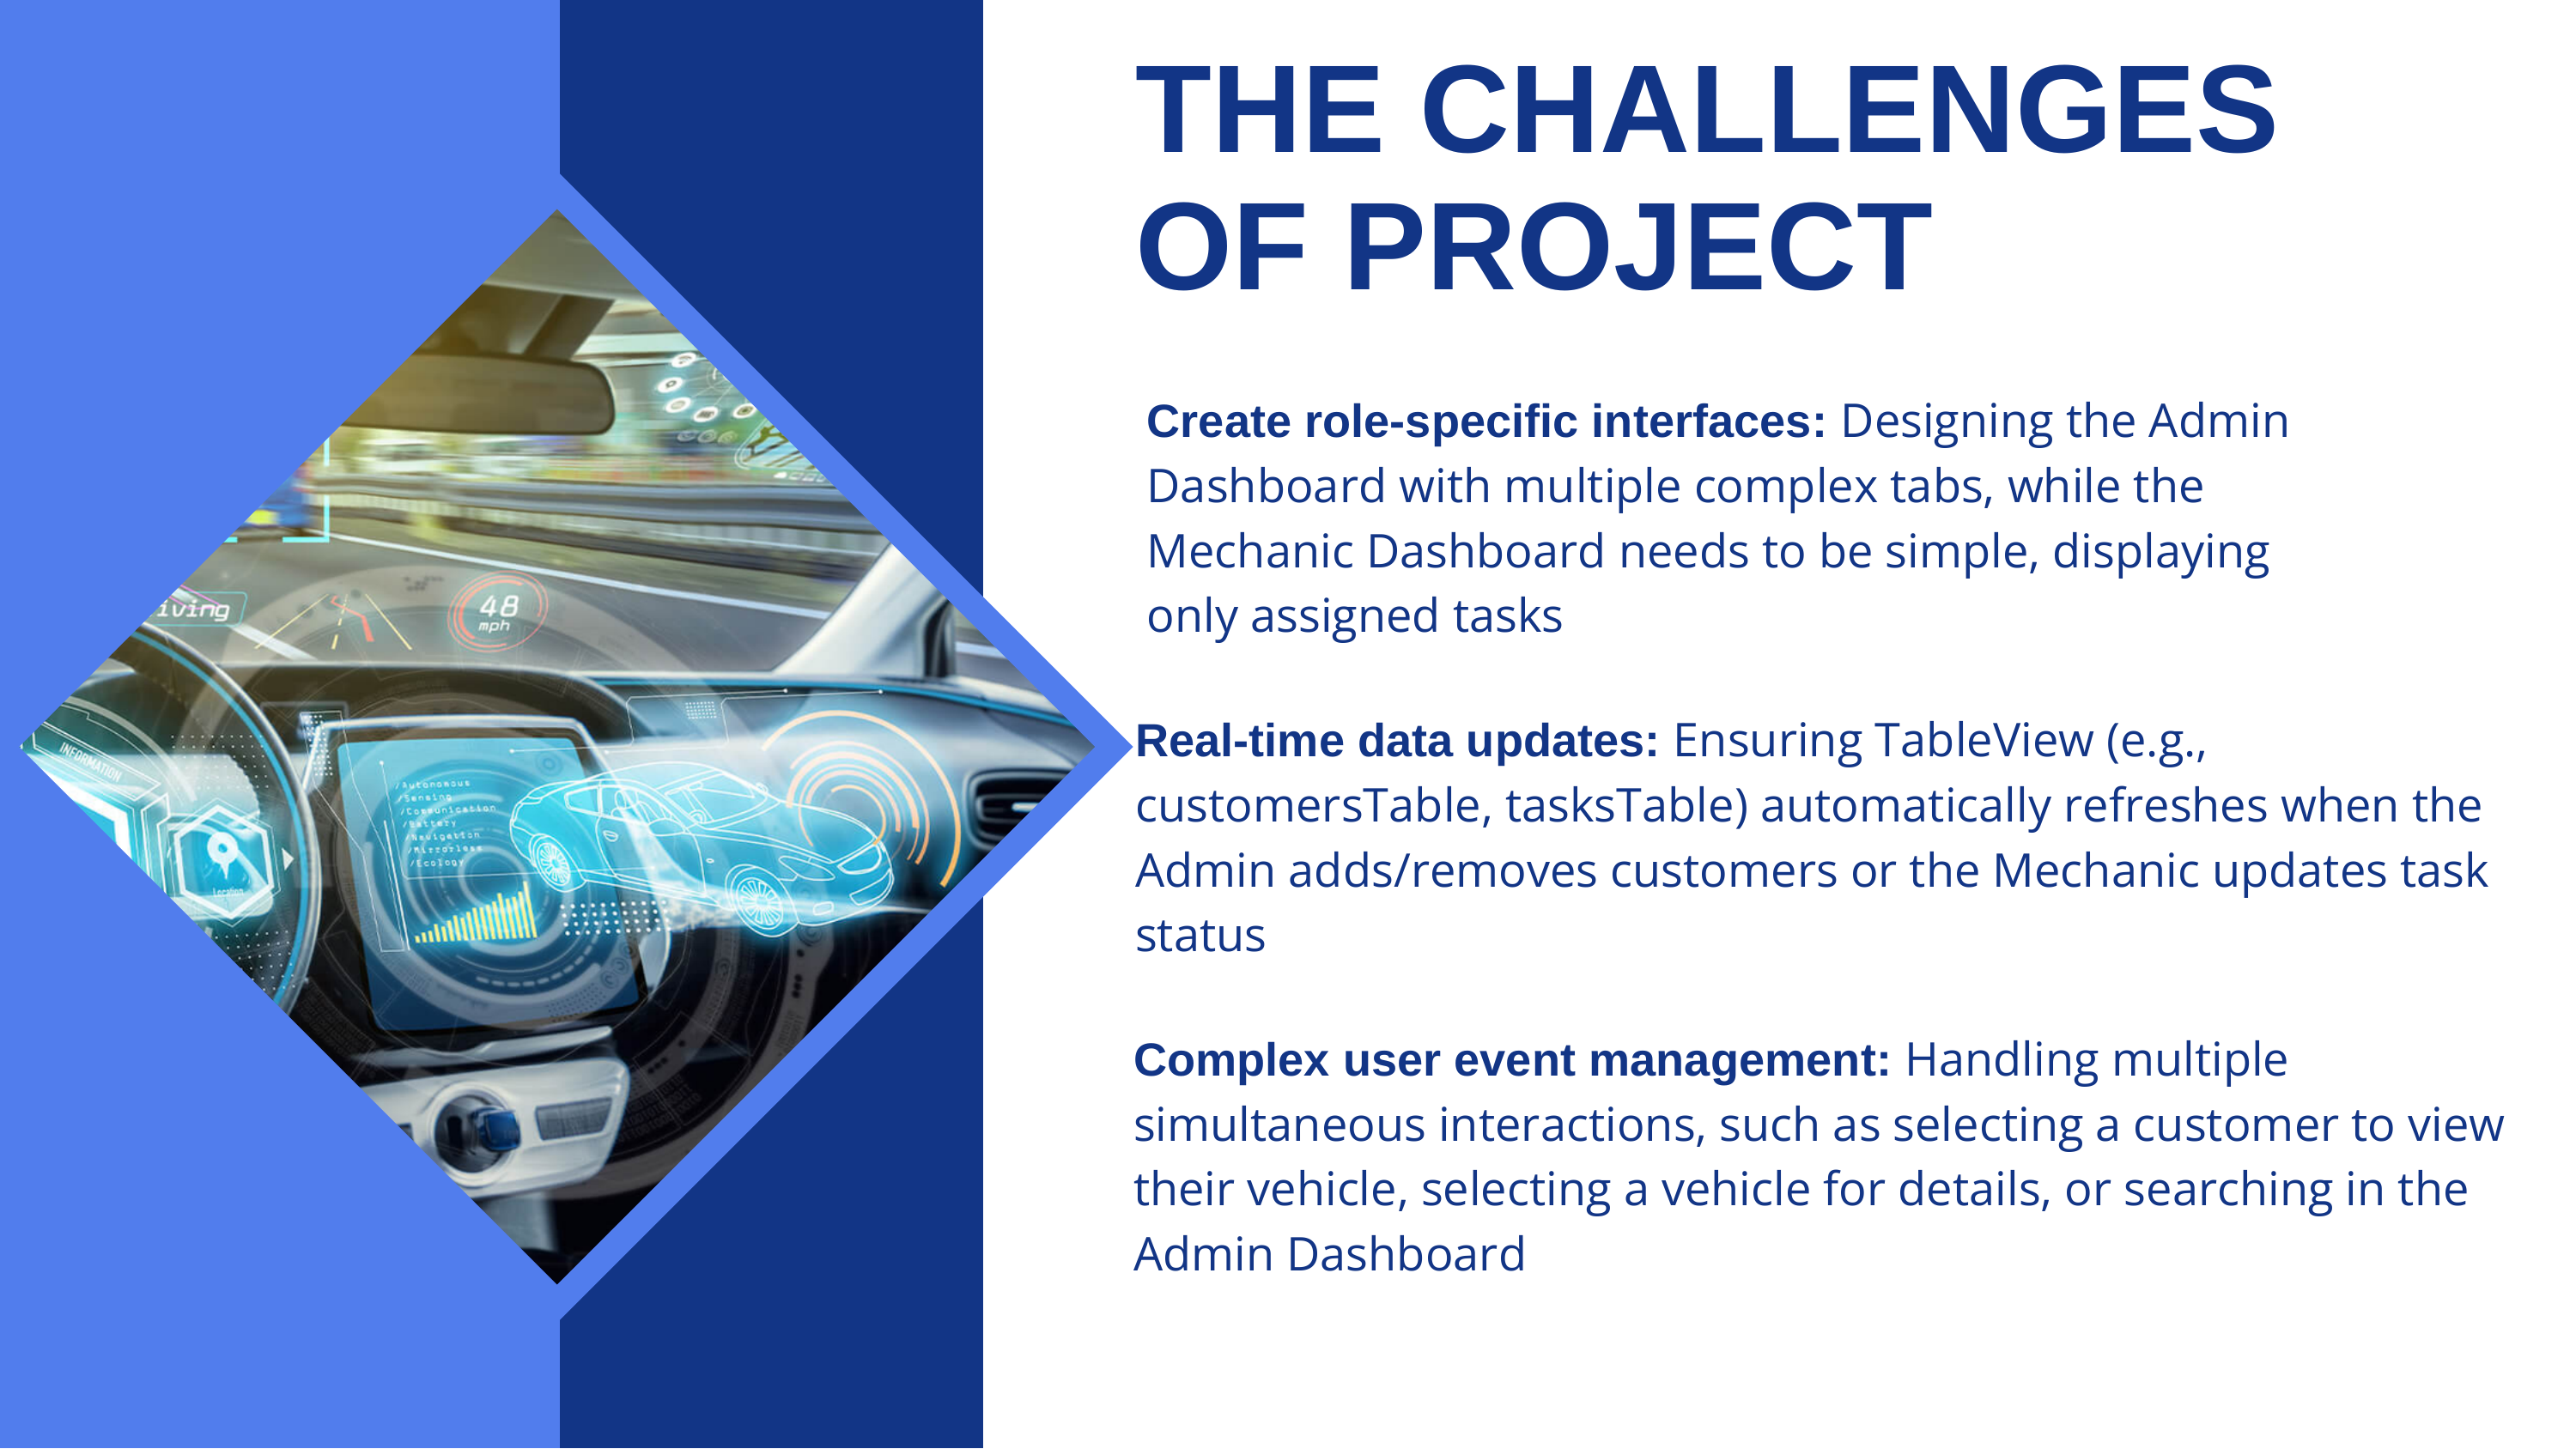

THE CHALLENGES
OF PROJECT

Create role-specific interfaces: Designing the Admin Dashboard with multiple complex tabs, while the Mechanic Dashboard needs to be simple, displaying only assigned tasks
Real-time data updates: Ensuring TableView (e.g., customersTable, tasksTable) automatically refreshes when the Admin adds/removes customers or the Mechanic updates task status
Complex user event management: Handling multiple simultaneous interactions, such as selecting a customer to view their vehicle, selecting a vehicle for details, or searching in the Admin Dashboard